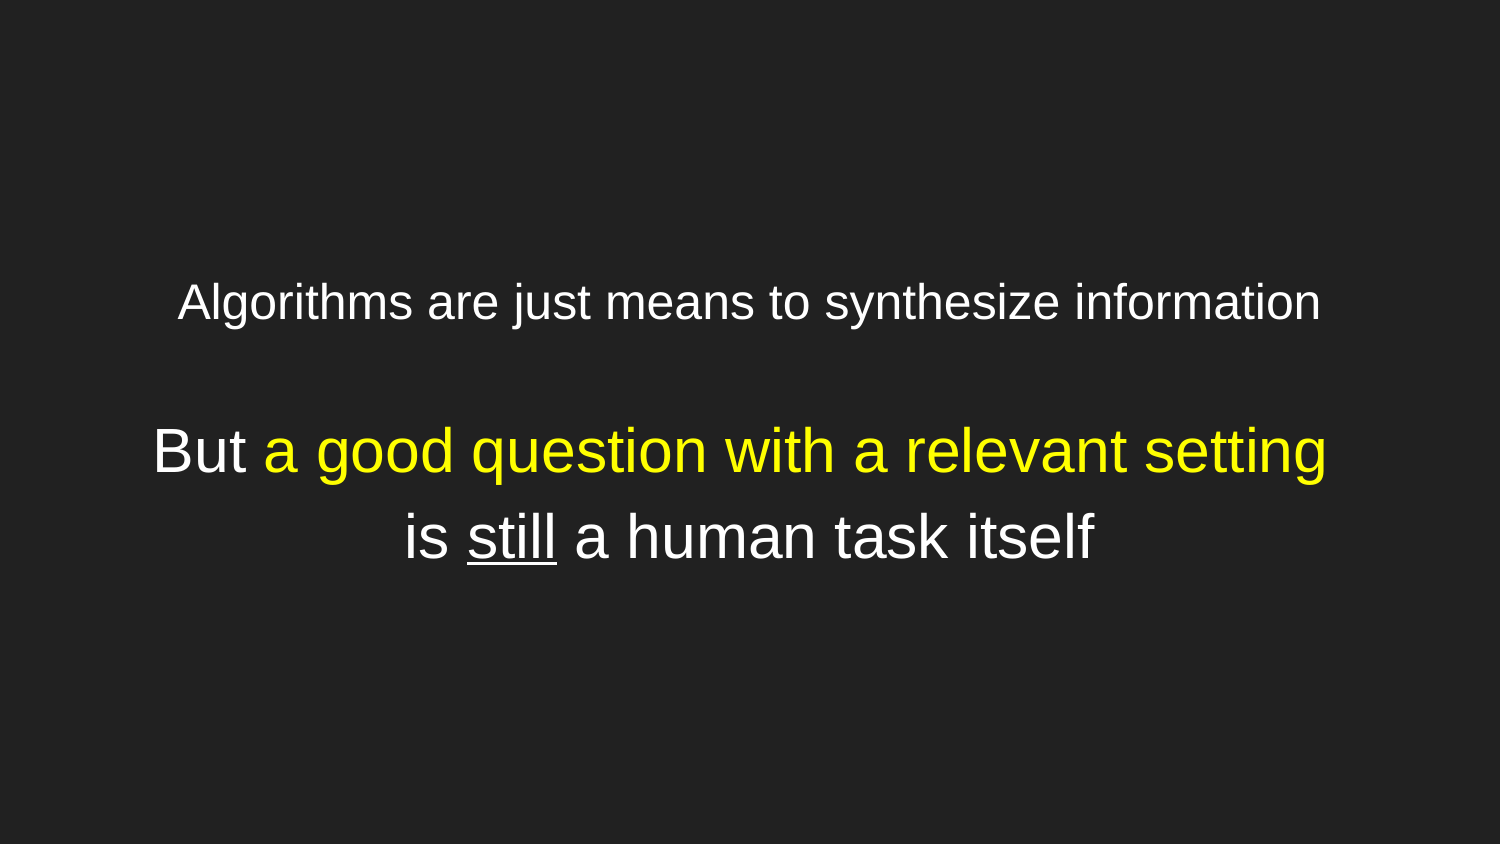

Algorithms are just means to synthesize information

But a good question with a relevant setting
is still a human task itself